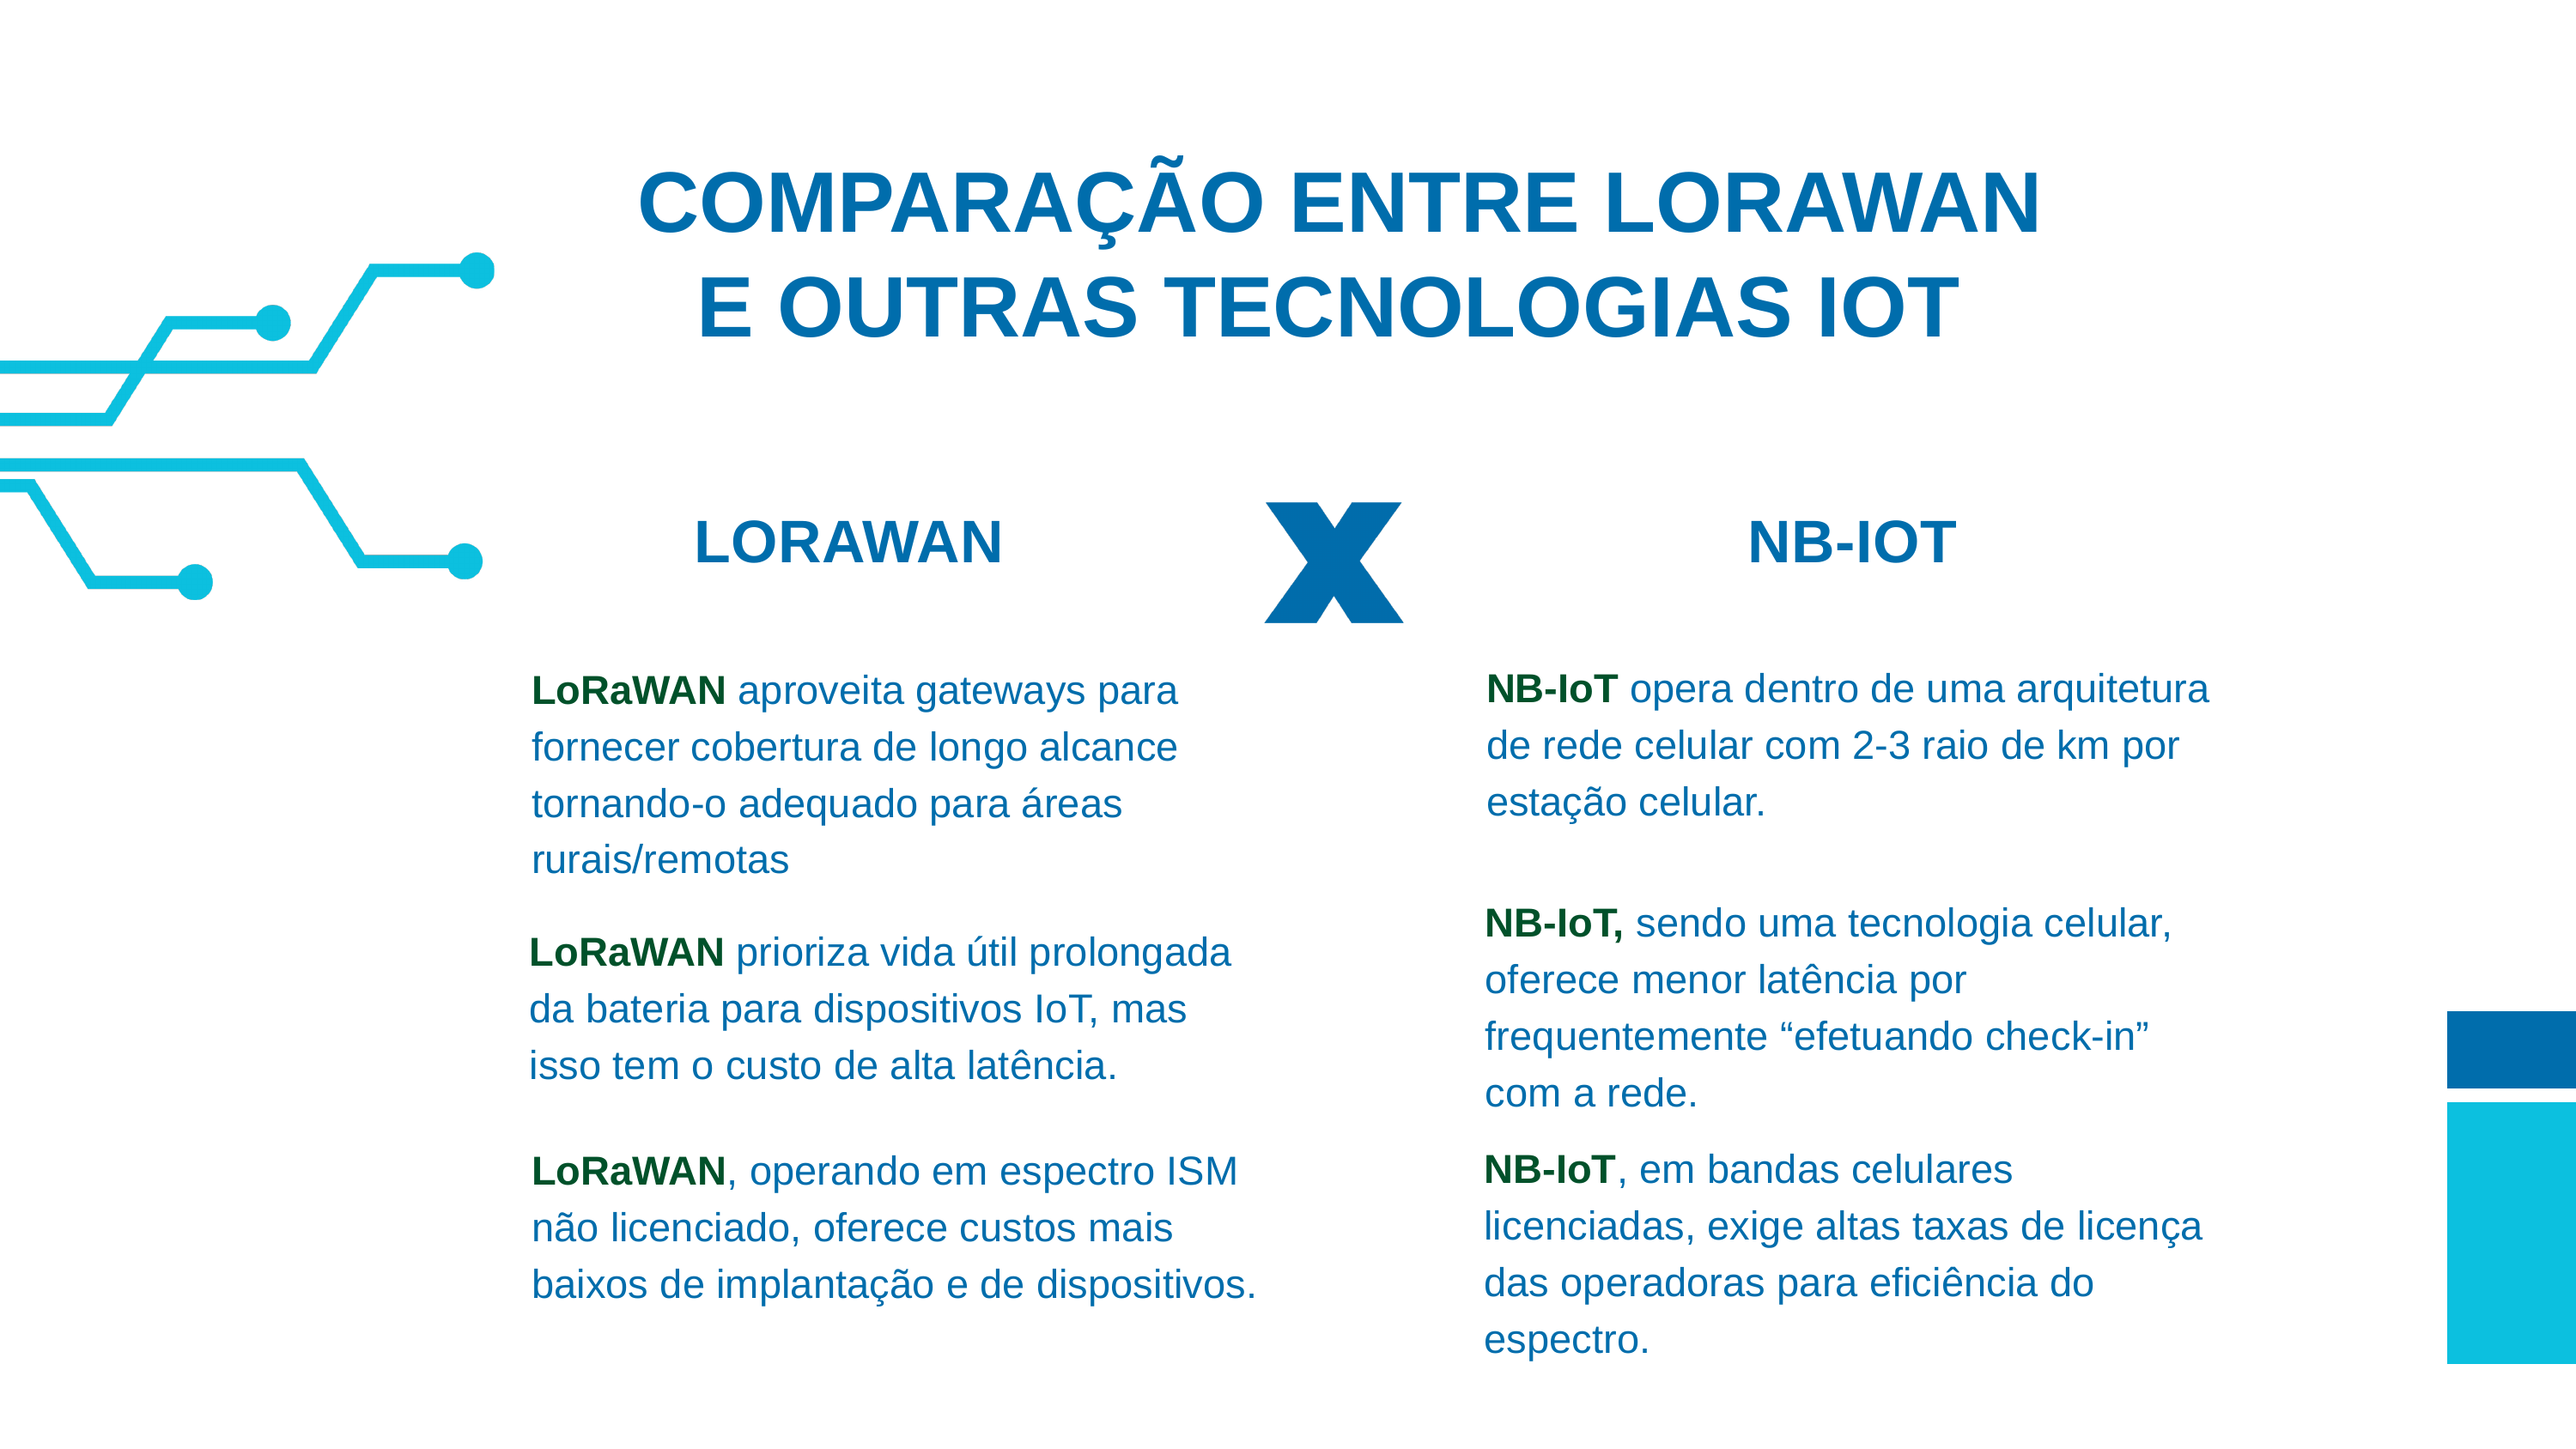

COMPARAÇÃO ENTRE LORAWAN E OUTRAS TECNOLOGIAS IOT

LORAWAN
NB-IOT

NB-IoT opera dentro de uma arquitetura de rede celular com 2-3 raio de km por estação celular.
LoRaWAN aproveita gateways para fornecer cobertura de longo alcance tornando-o adequado para áreas rurais/remotas
NB-IoT, sendo uma tecnologia celular, oferece menor latência por frequentemente “efetuando check-in” com a rede.
LoRaWAN prioriza vida útil prolongada da bateria para dispositivos IoT, mas isso tem o custo de alta latência.

NB-IoT, em bandas celulares licenciadas, exige altas taxas de licença das operadoras para eficiência do espectro.
LoRaWAN, operando em espectro ISM não licenciado, oferece custos mais baixos de implantação e de dispositivos.